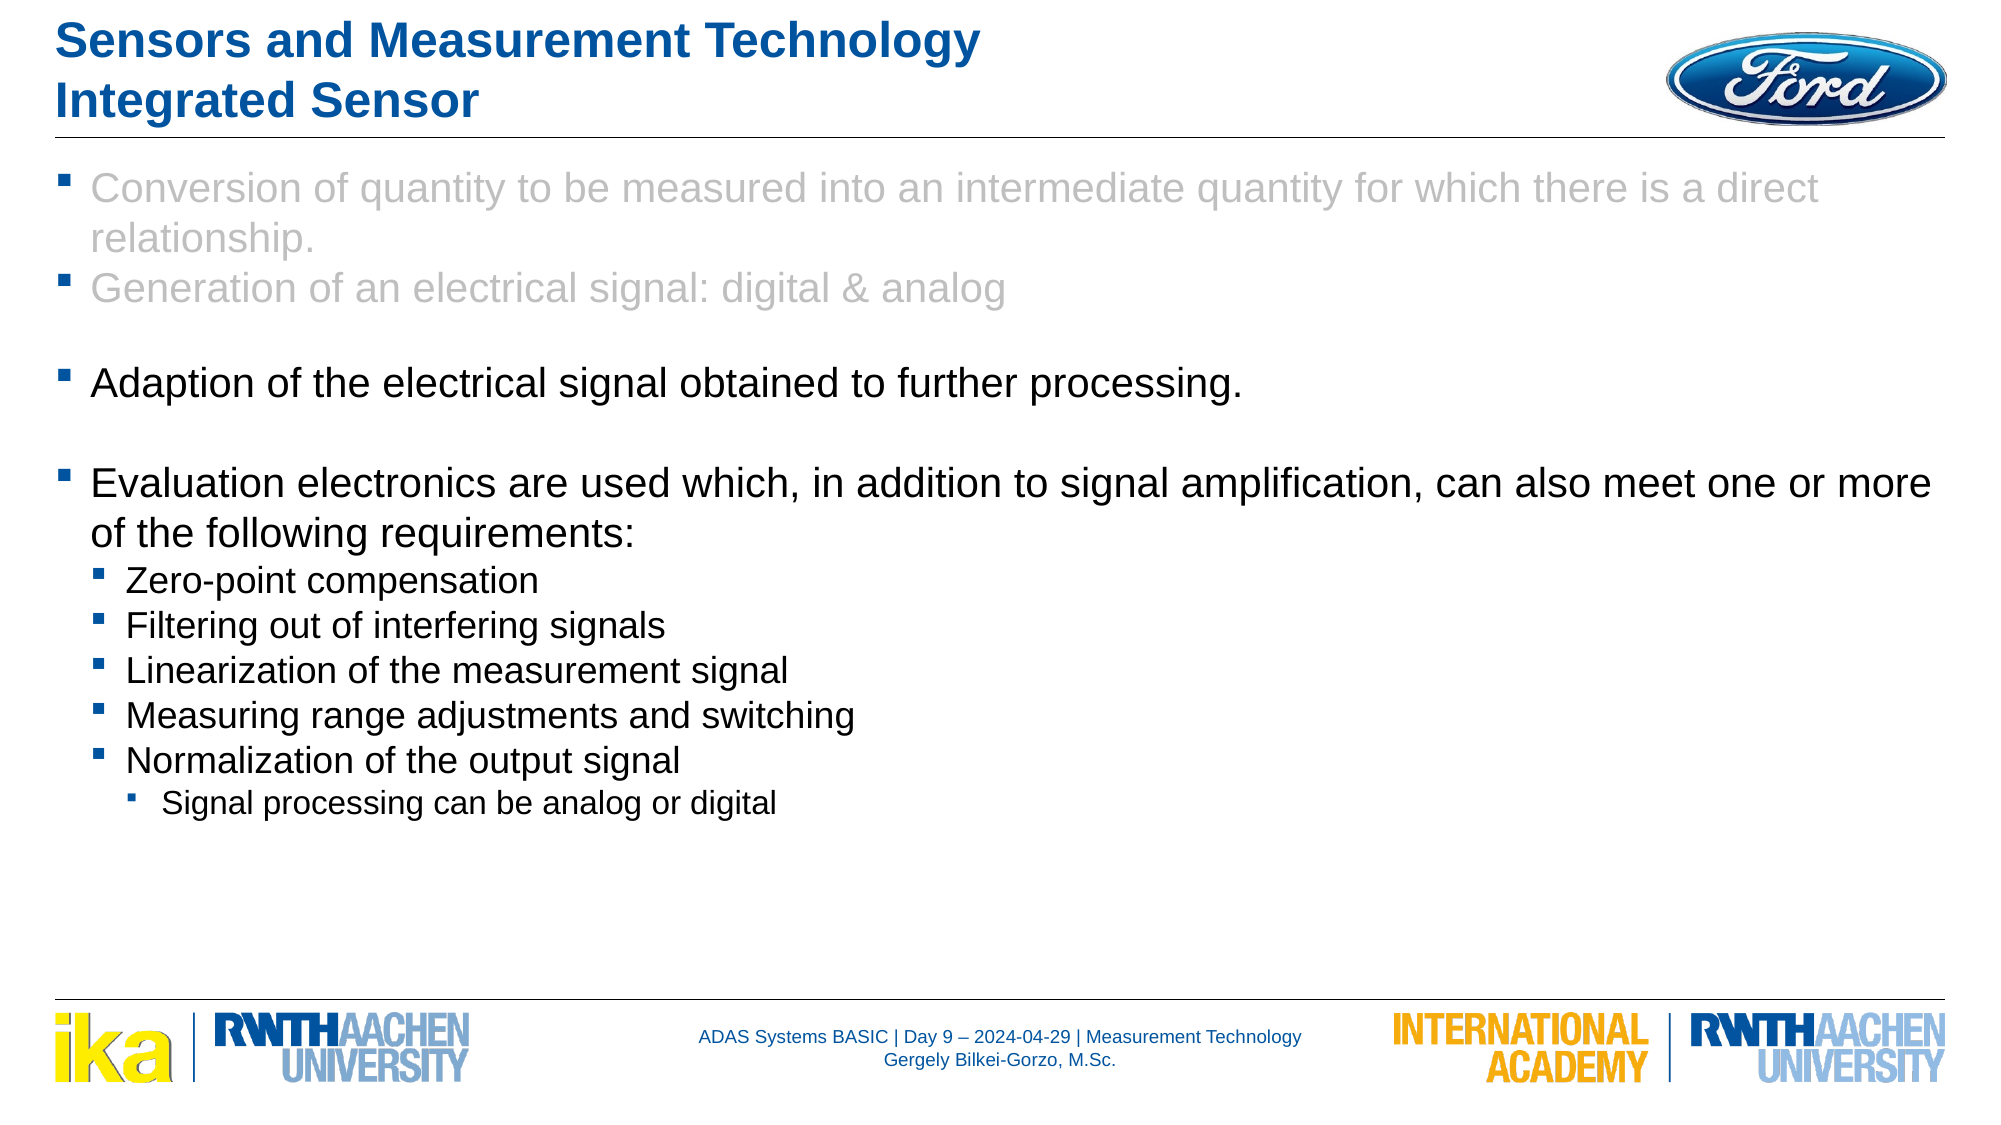

Sensors and Measurement Technology
Integrated Sensor
Conversion of quantity to be measured into an intermediate quantity for which there is a direct relationship.
Generation of an electrical signal: digital & analog

Adaption of the electrical signal obtained to further processing.

Evaluation electronics are used which, in addition to signal amplification, can also meet one or more of the following requirements:
Zero-point compensation
Filtering out of interfering signals
Linearization of the measurement signal
Measuring range adjustments and switching
Normalization of the output signal
Signal processing can be analog or digital